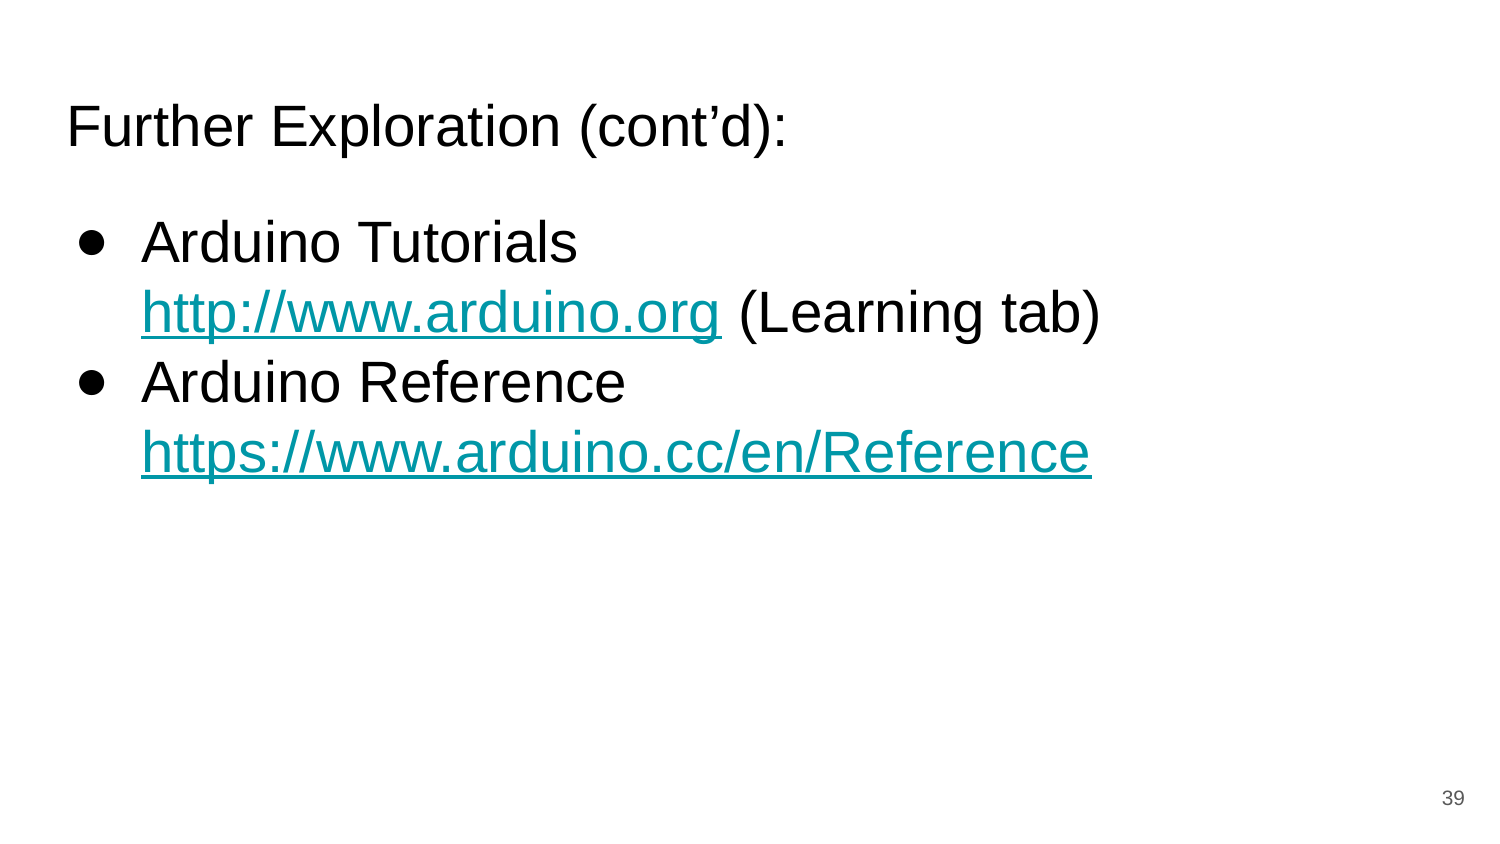

# Further Exploration (cont’d):
Arduino Tutorials
http://www.arduino.org (Learning tab)
Arduino Reference
https://www.arduino.cc/en/Reference
39